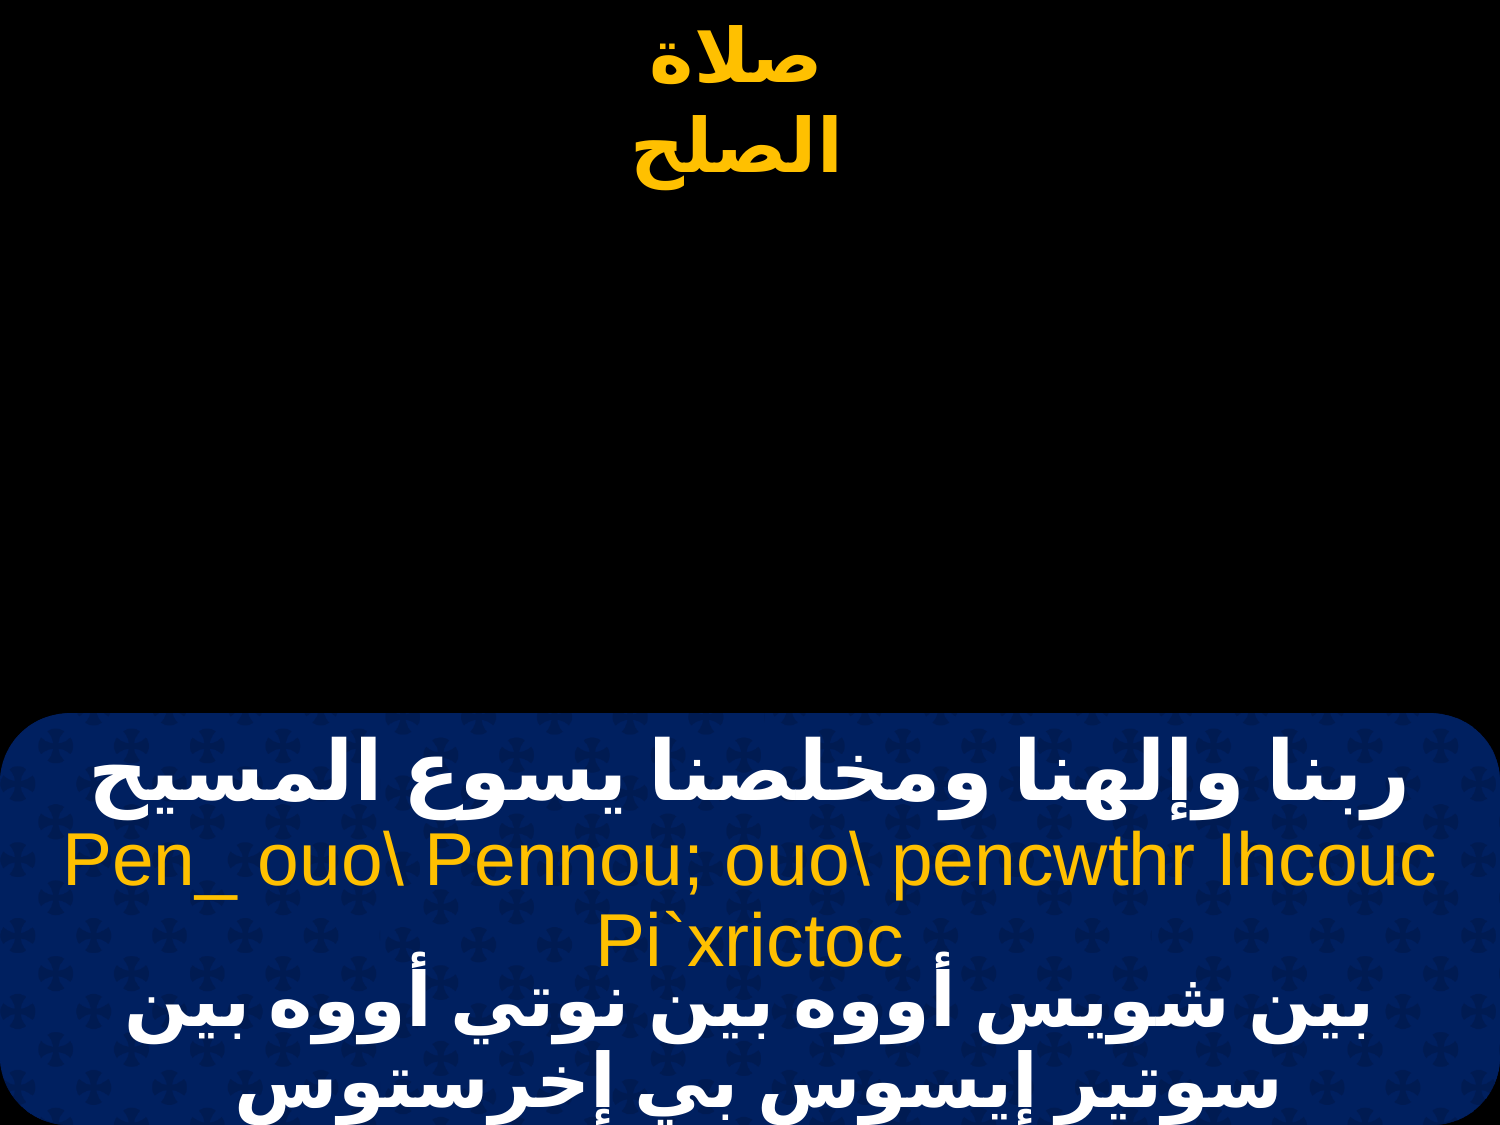

# ربنا وإلهنا ومخلصنا يسوع المسيح
Pen_ ouo\ Pennou; ouo\ pencwthr Ihcouc Pi`xrictoc
بين شويس أووه بين نوتي أووه بين سوتير إيسوس بي إخرستوس